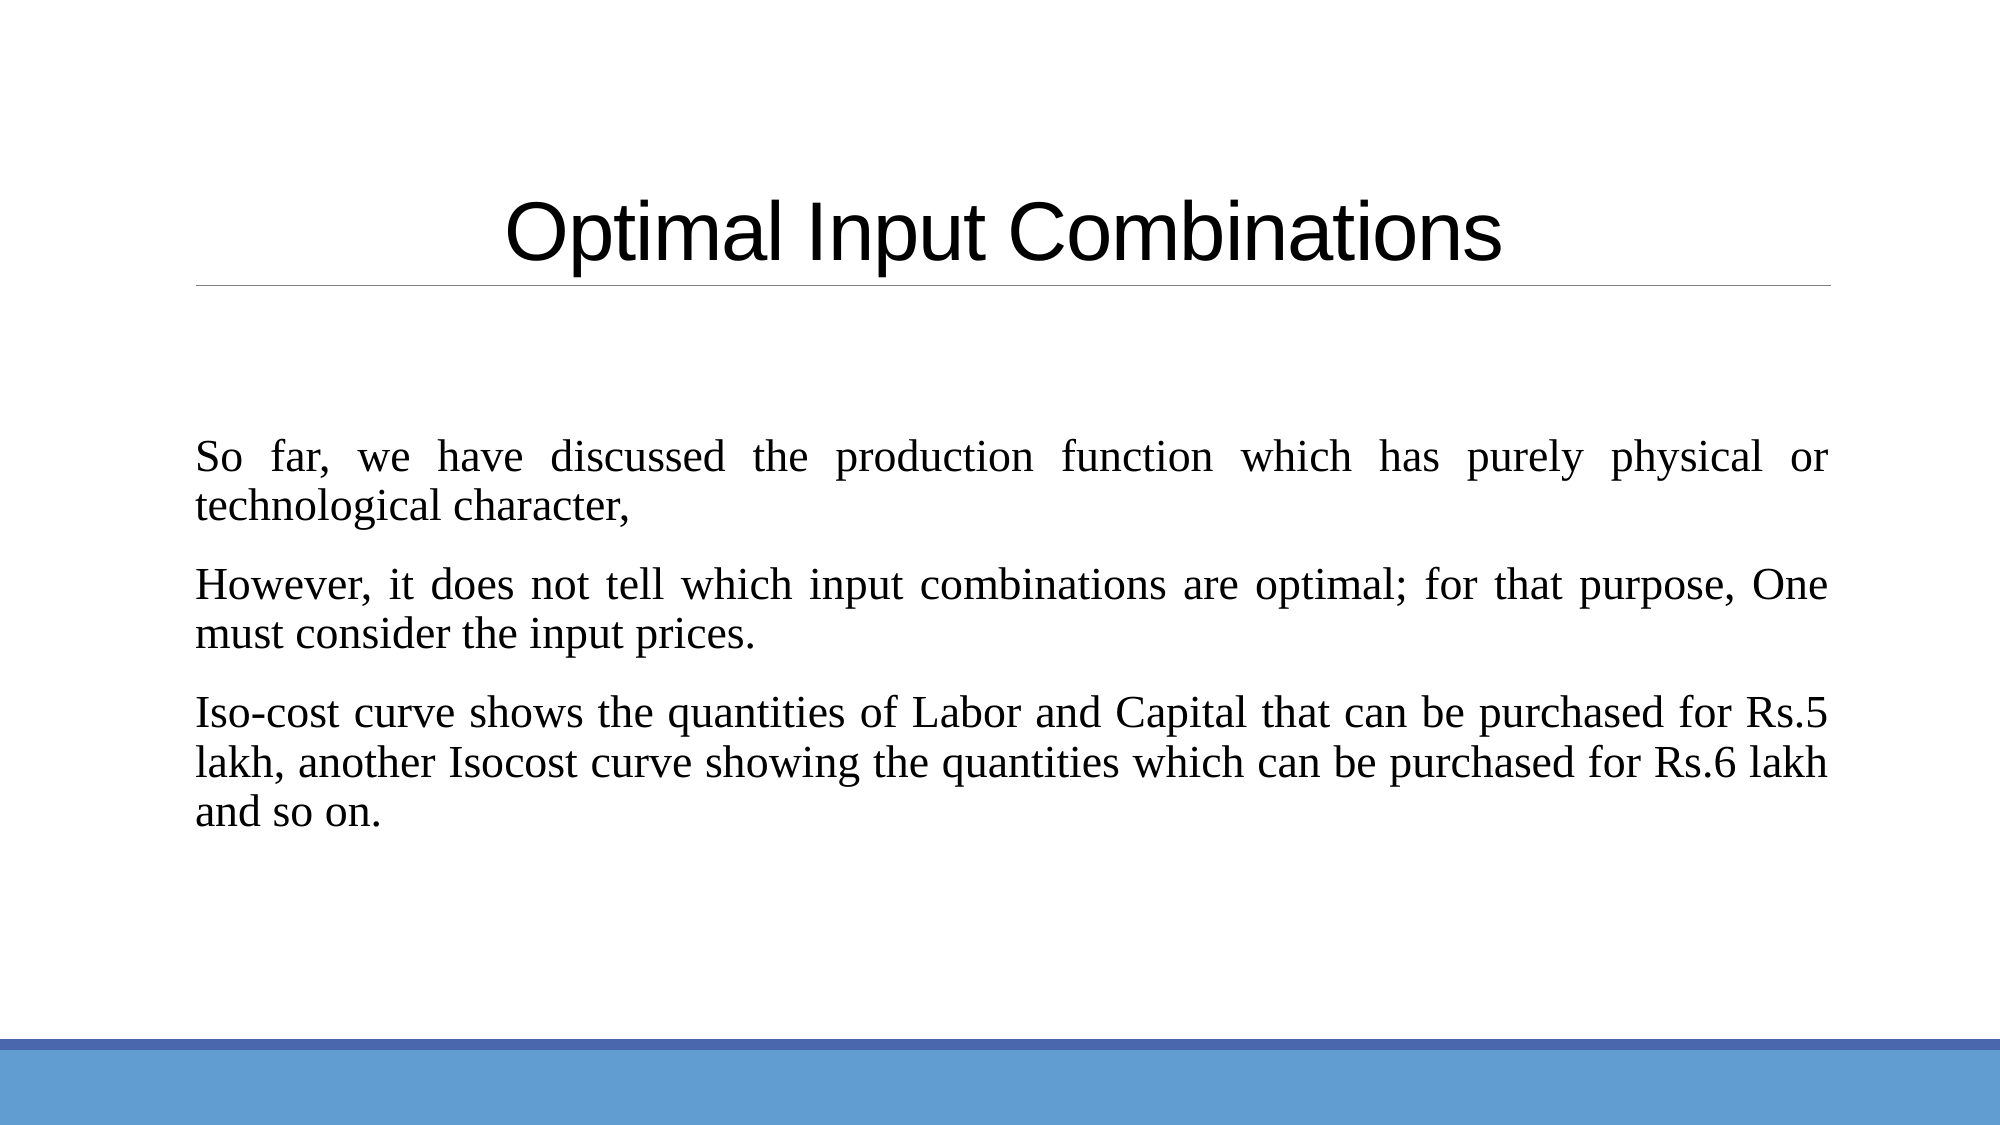

# Optimal Input Combinations
So far, we have discussed the production function which has purely physical or technological character,
However, it does not tell which input combinations are optimal; for that purpose, One must consider the input prices.
Iso-cost curve shows the quantities of Labor and Capital that can be purchased for Rs.5 lakh, another Isocost curve showing the quantities which can be purchased for Rs.6 lakh and so on.